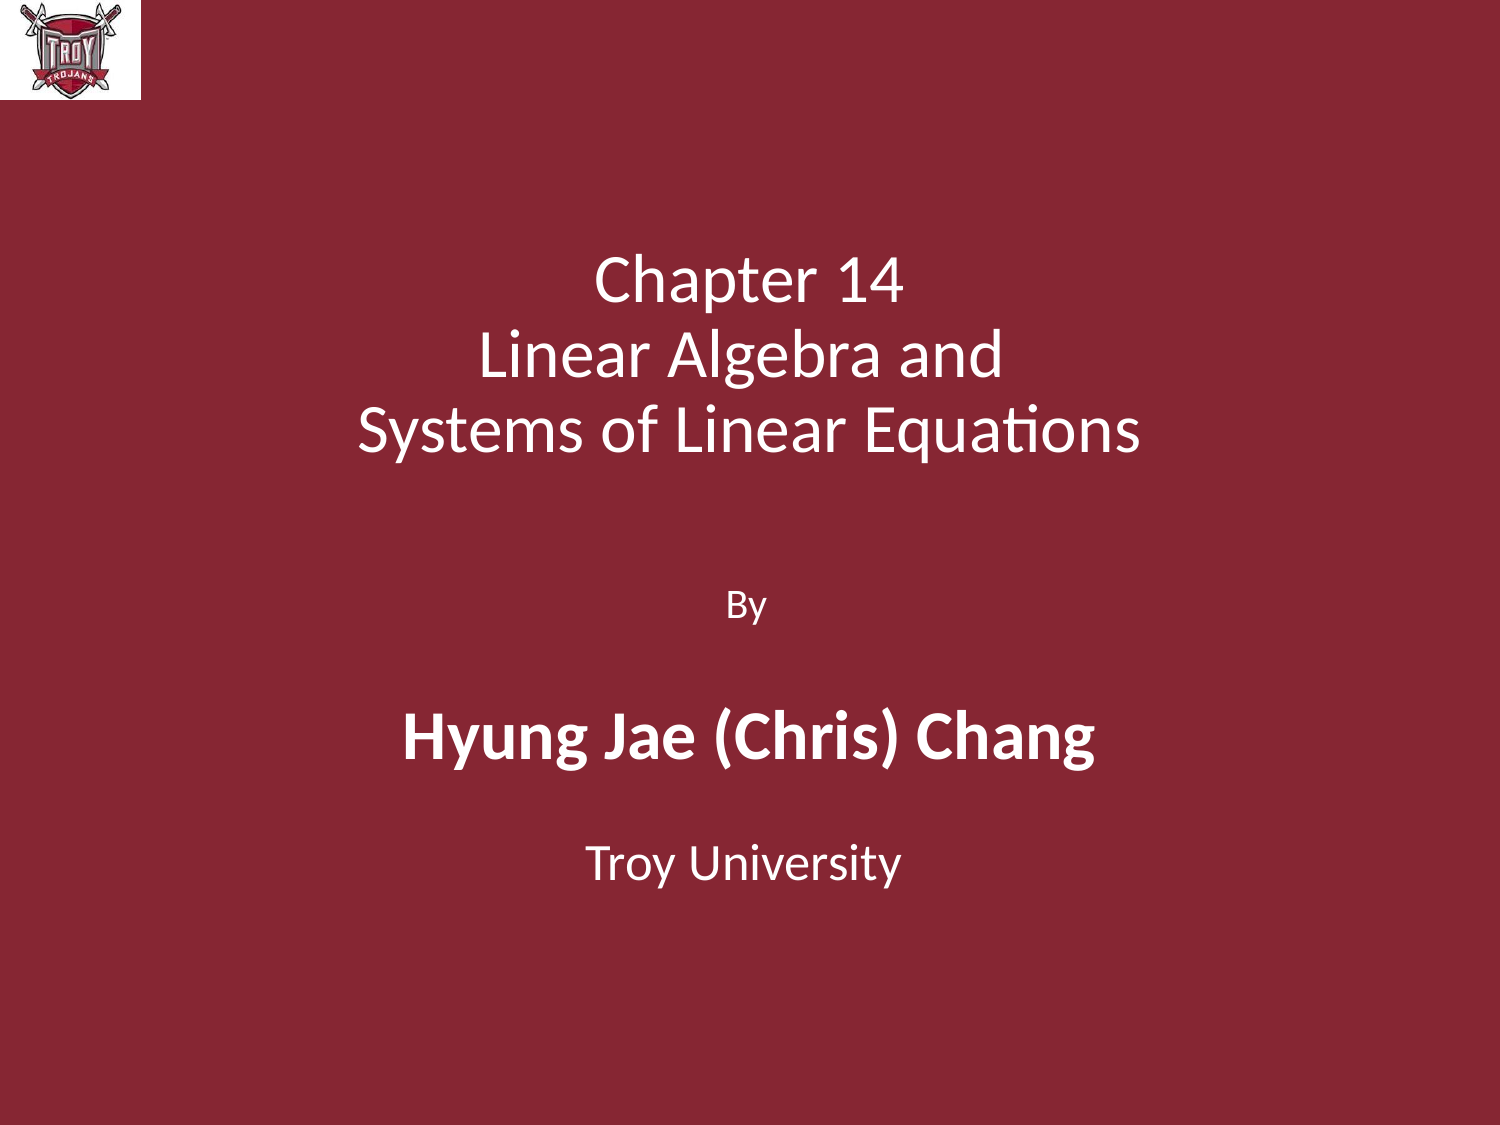

# Chapter 14 Linear Algebra and Systems of Linear Equations
By

Hyung Jae (Chris) Chang

Troy University